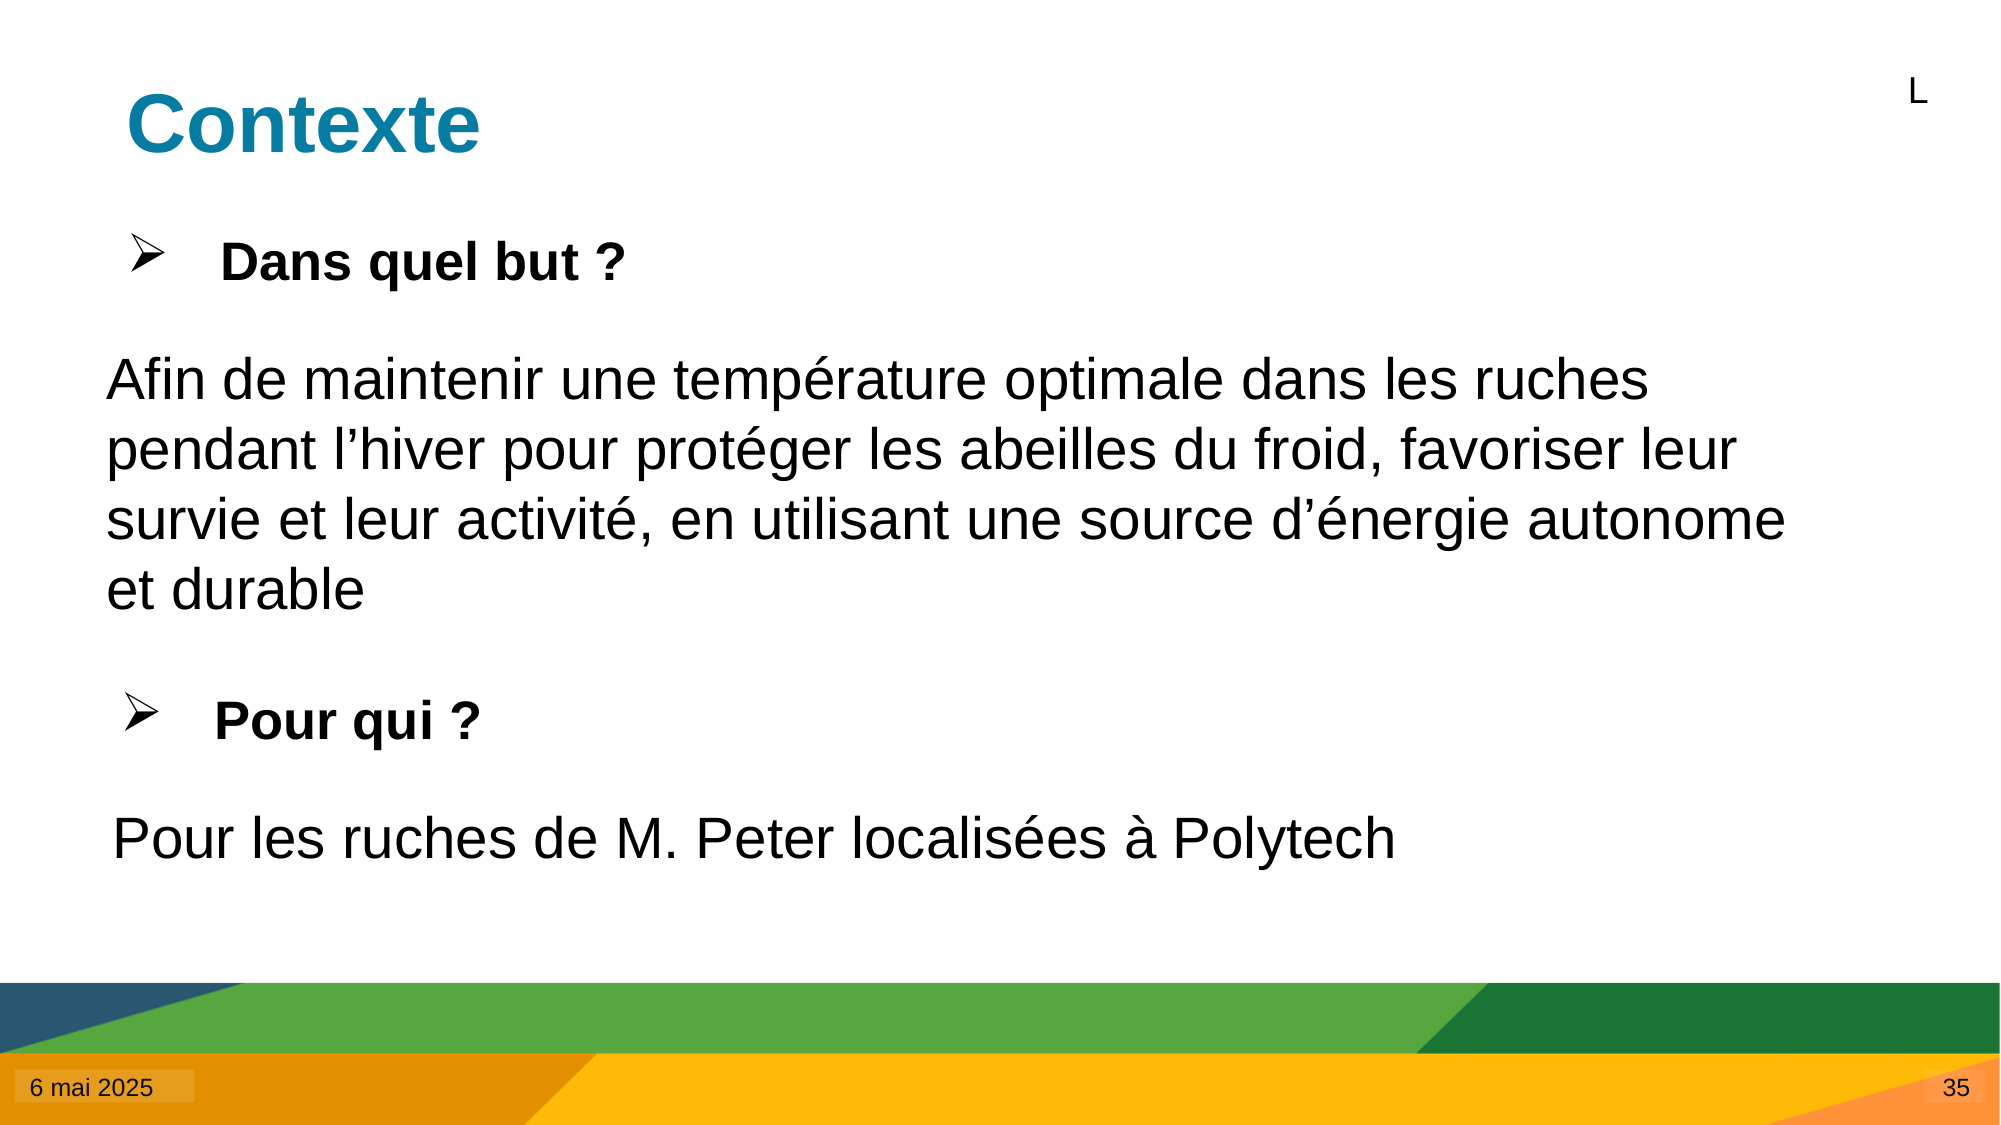

L
# Contexte
Dans quel but ?
Afin de maintenir une température optimale dans les ruches pendant l’hiver pour protéger les abeilles du froid, favoriser leur survie et leur activité, en utilisant une source d’énergie autonome et durable
Pour qui ?
Pour les ruches de M. Peter localisées à Polytech
6 mai 2025
35